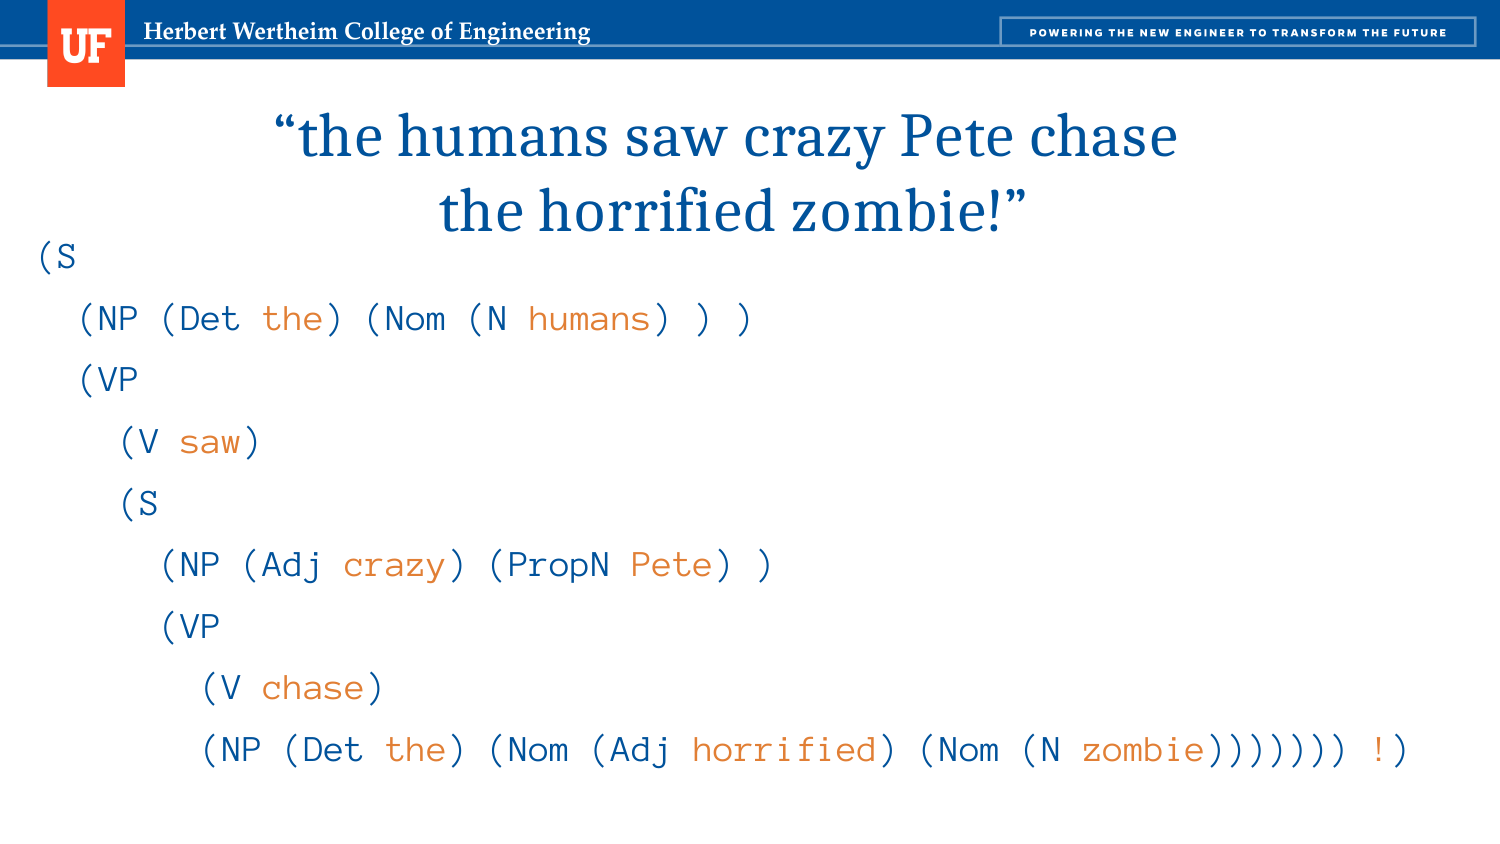

# “the humans saw crazy Pete chase the horrified zombie!”
(S
  (NP (Det the) (Nom (N humans) ) )
  (VP
    (V saw)
    (S
      (NP (Adj crazy) (PropN Pete) )
      (VP
        (V chase)
        (NP (Det the) (Nom (Adj horrified) (Nom (N zombie))))))) !)